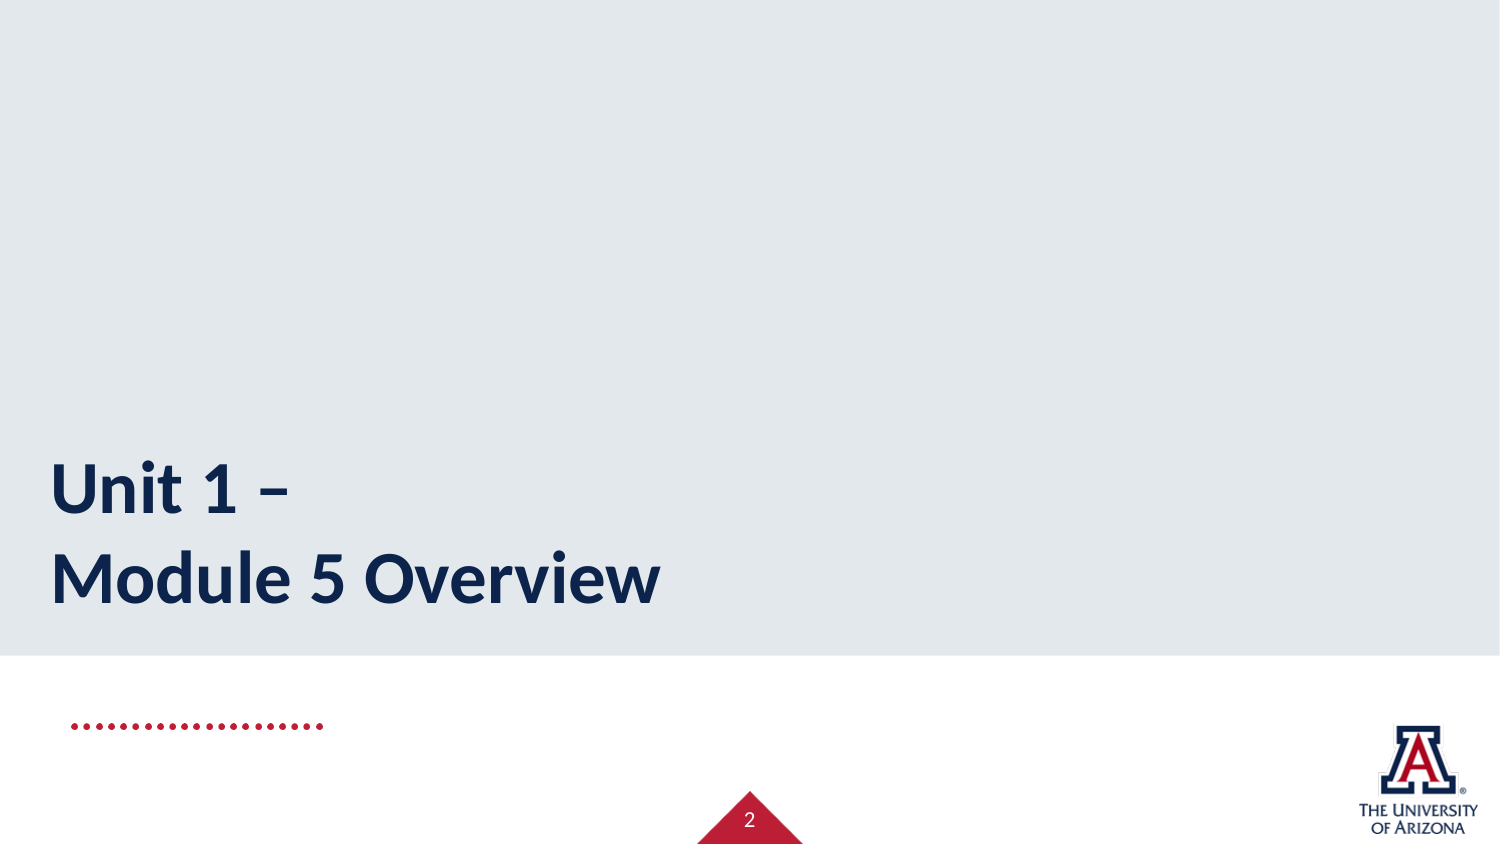

# Unit 1 – Module 5 Overview